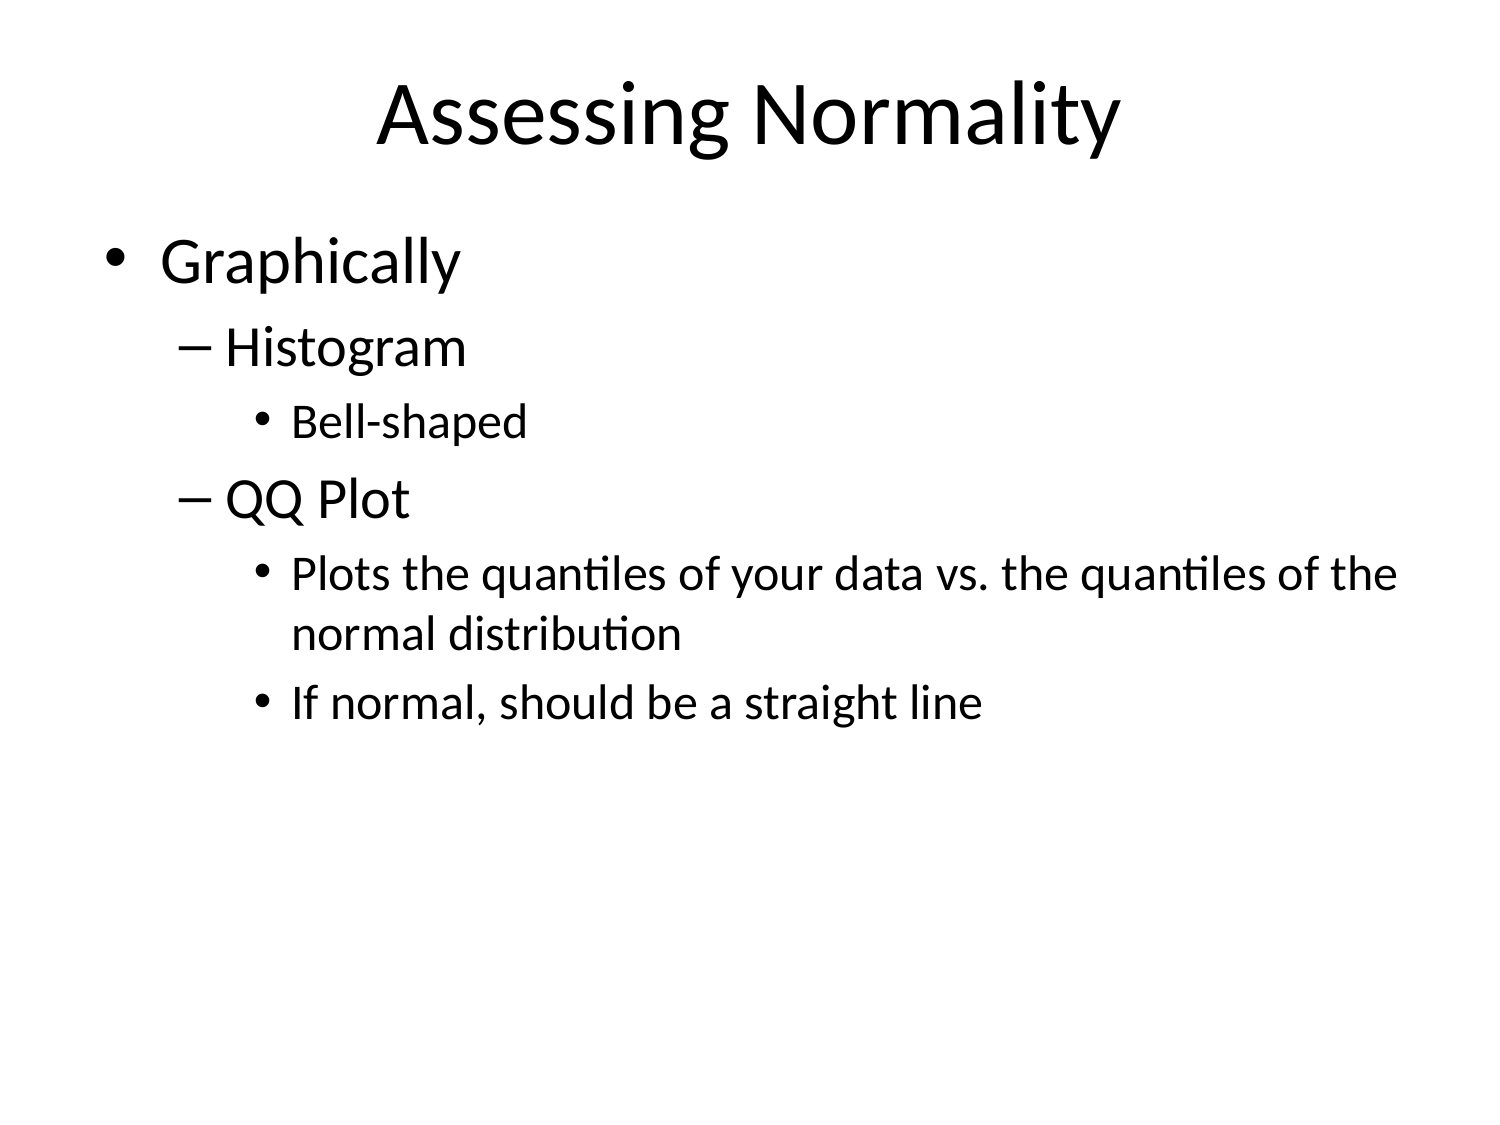

Assessing Normality
Graphically
Histogram
Bell-shaped
QQ Plot
Plots the quantiles of your data vs. the quantiles of the normal distribution
If normal, should be a straight line